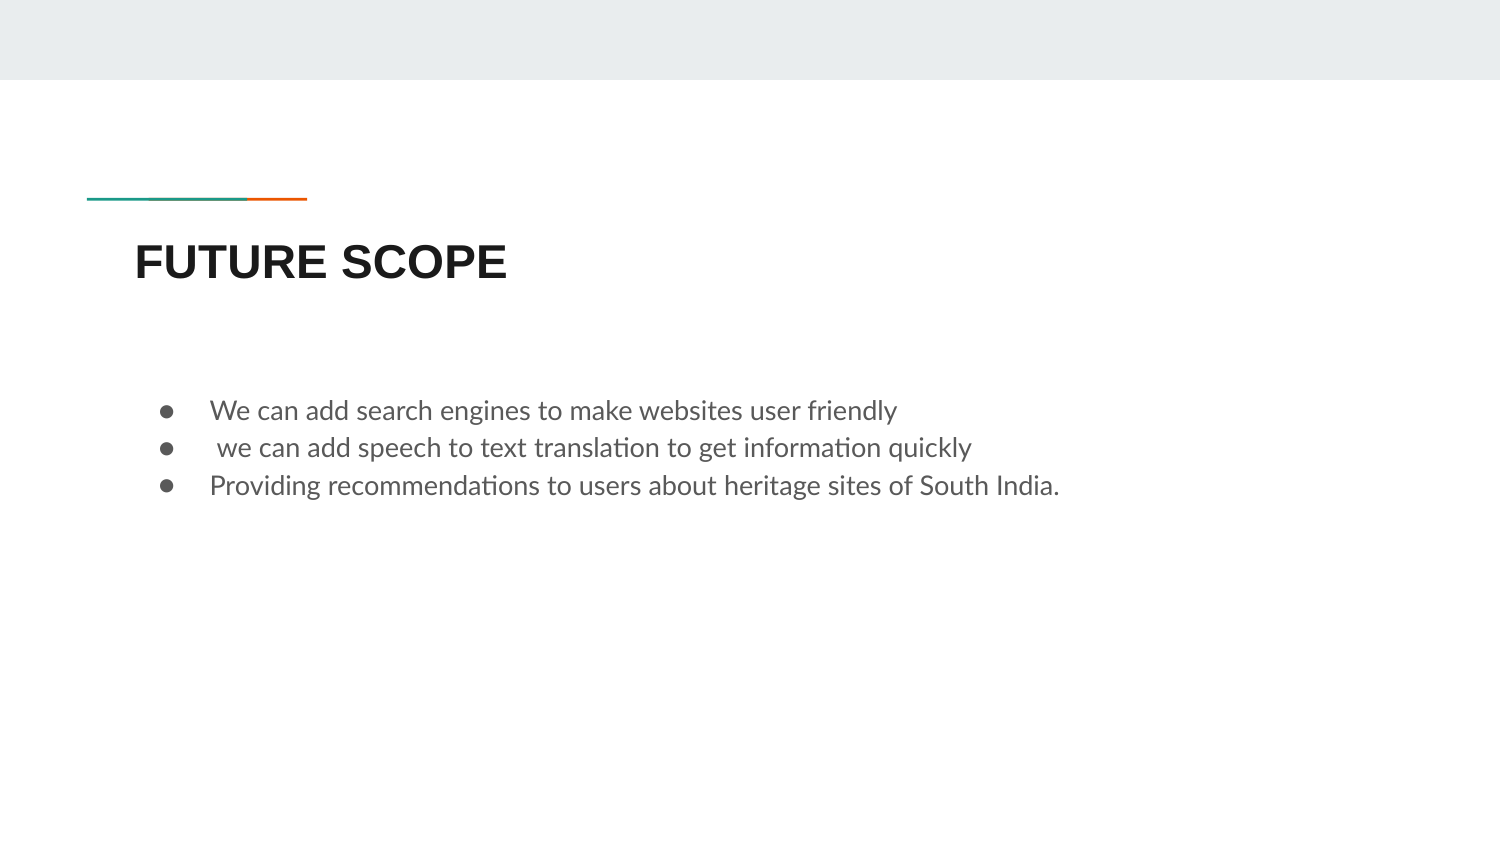

# FUTURE SCOPE

We can add search engines to make websites user friendly
 we can add speech to text translation to get information quickly
Providing recommendations to users about heritage sites of South India.